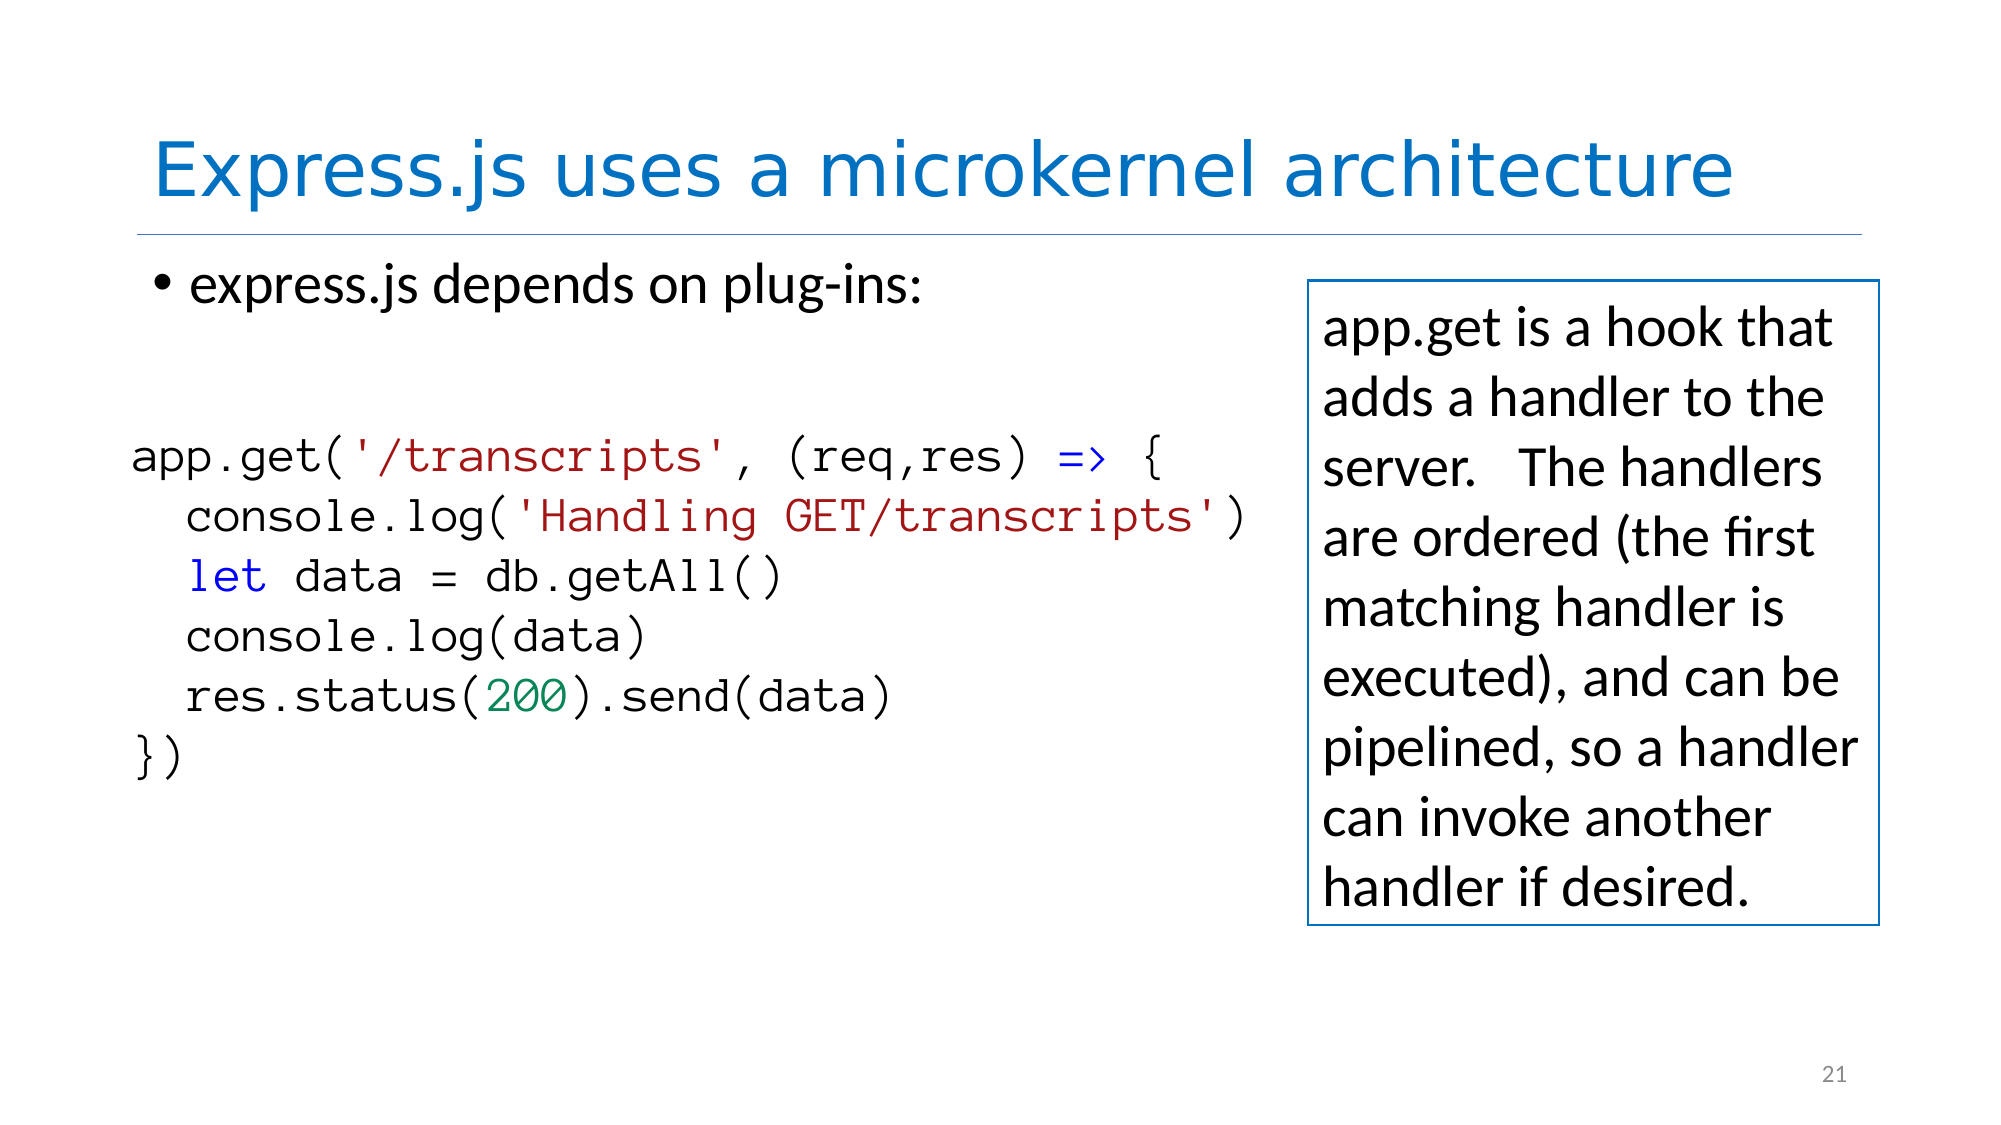

# Express.js uses a microkernel architecture
express.js depends on plug-ins:
app.get is a hook that adds a handler to the server.   The handlers are ordered (the first matching handler is executed), and can be pipelined, so a handler can invoke another handler if desired.
app.get('/transcripts', (req,res) => {
  console.log('Handling GET/transcripts')
  let data = db.getAll()
  console.log(data)
  res.status(200).send(data)
})
21